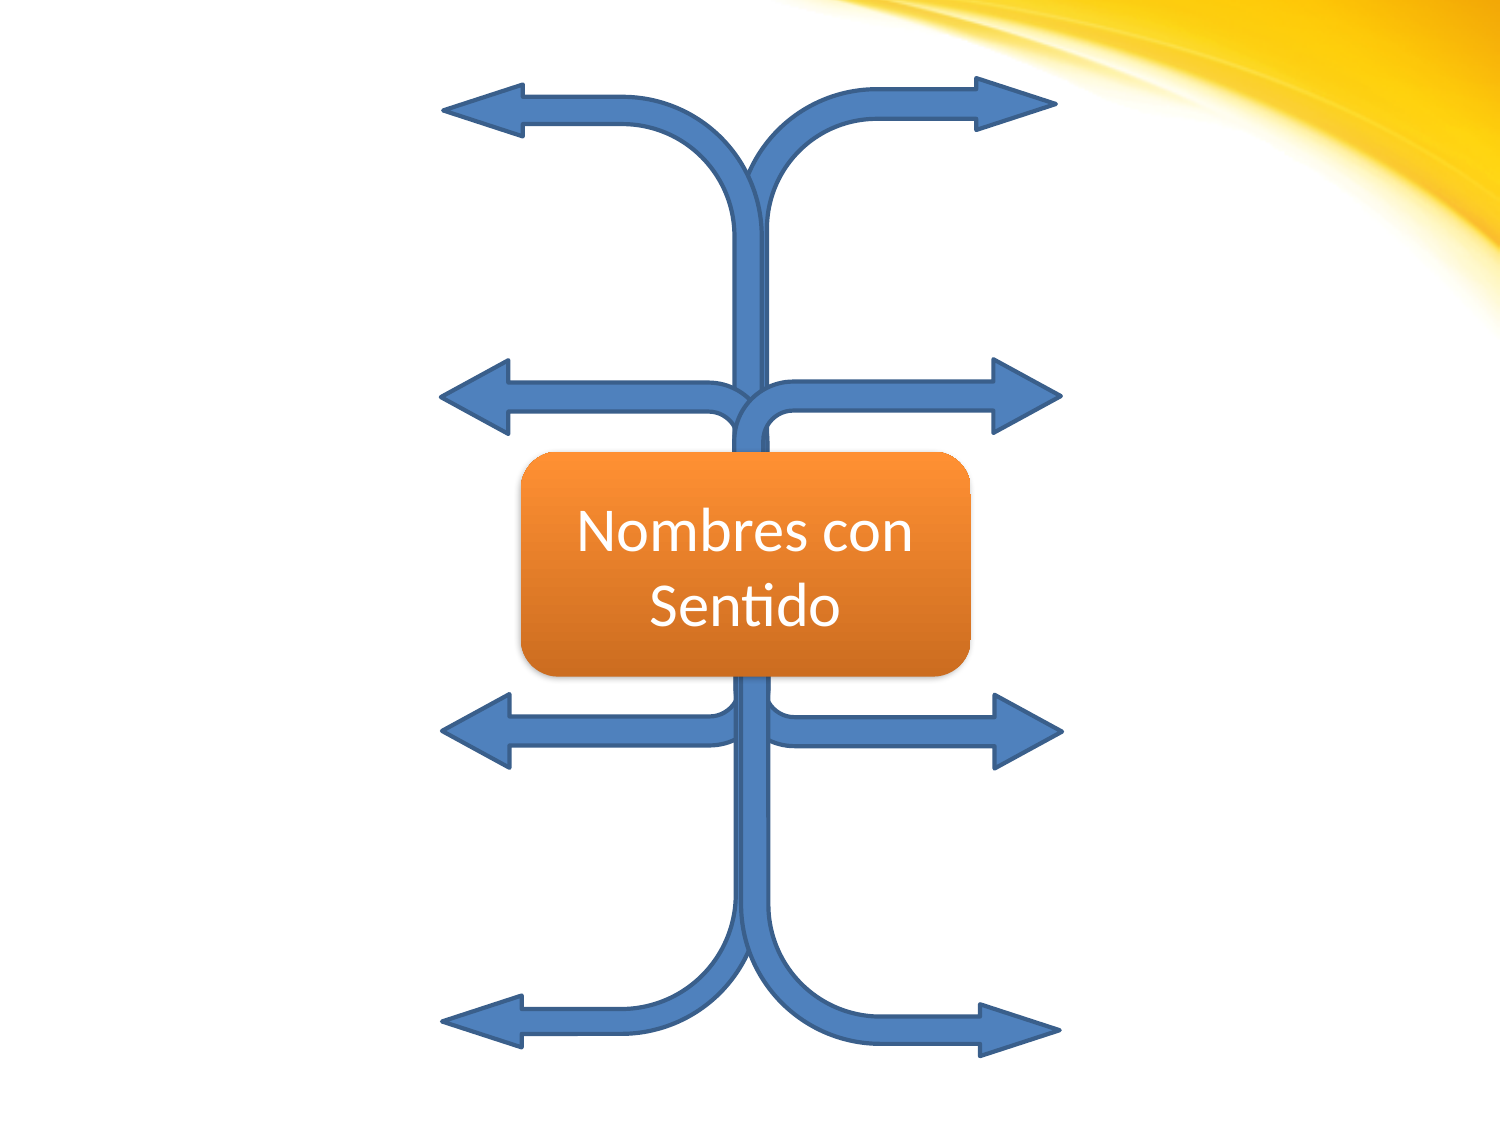

Nombres con
Sentido
Pronunciables y Buscables
Revelen la intención
Sin Notaciones de Codificación
Eviten Confusiones
Nombres sin Contexto Superfluo
Sustantivos - Clases  Verbos - Métodos
Sin Juegos de Palabras
Una Palabra por Concepto